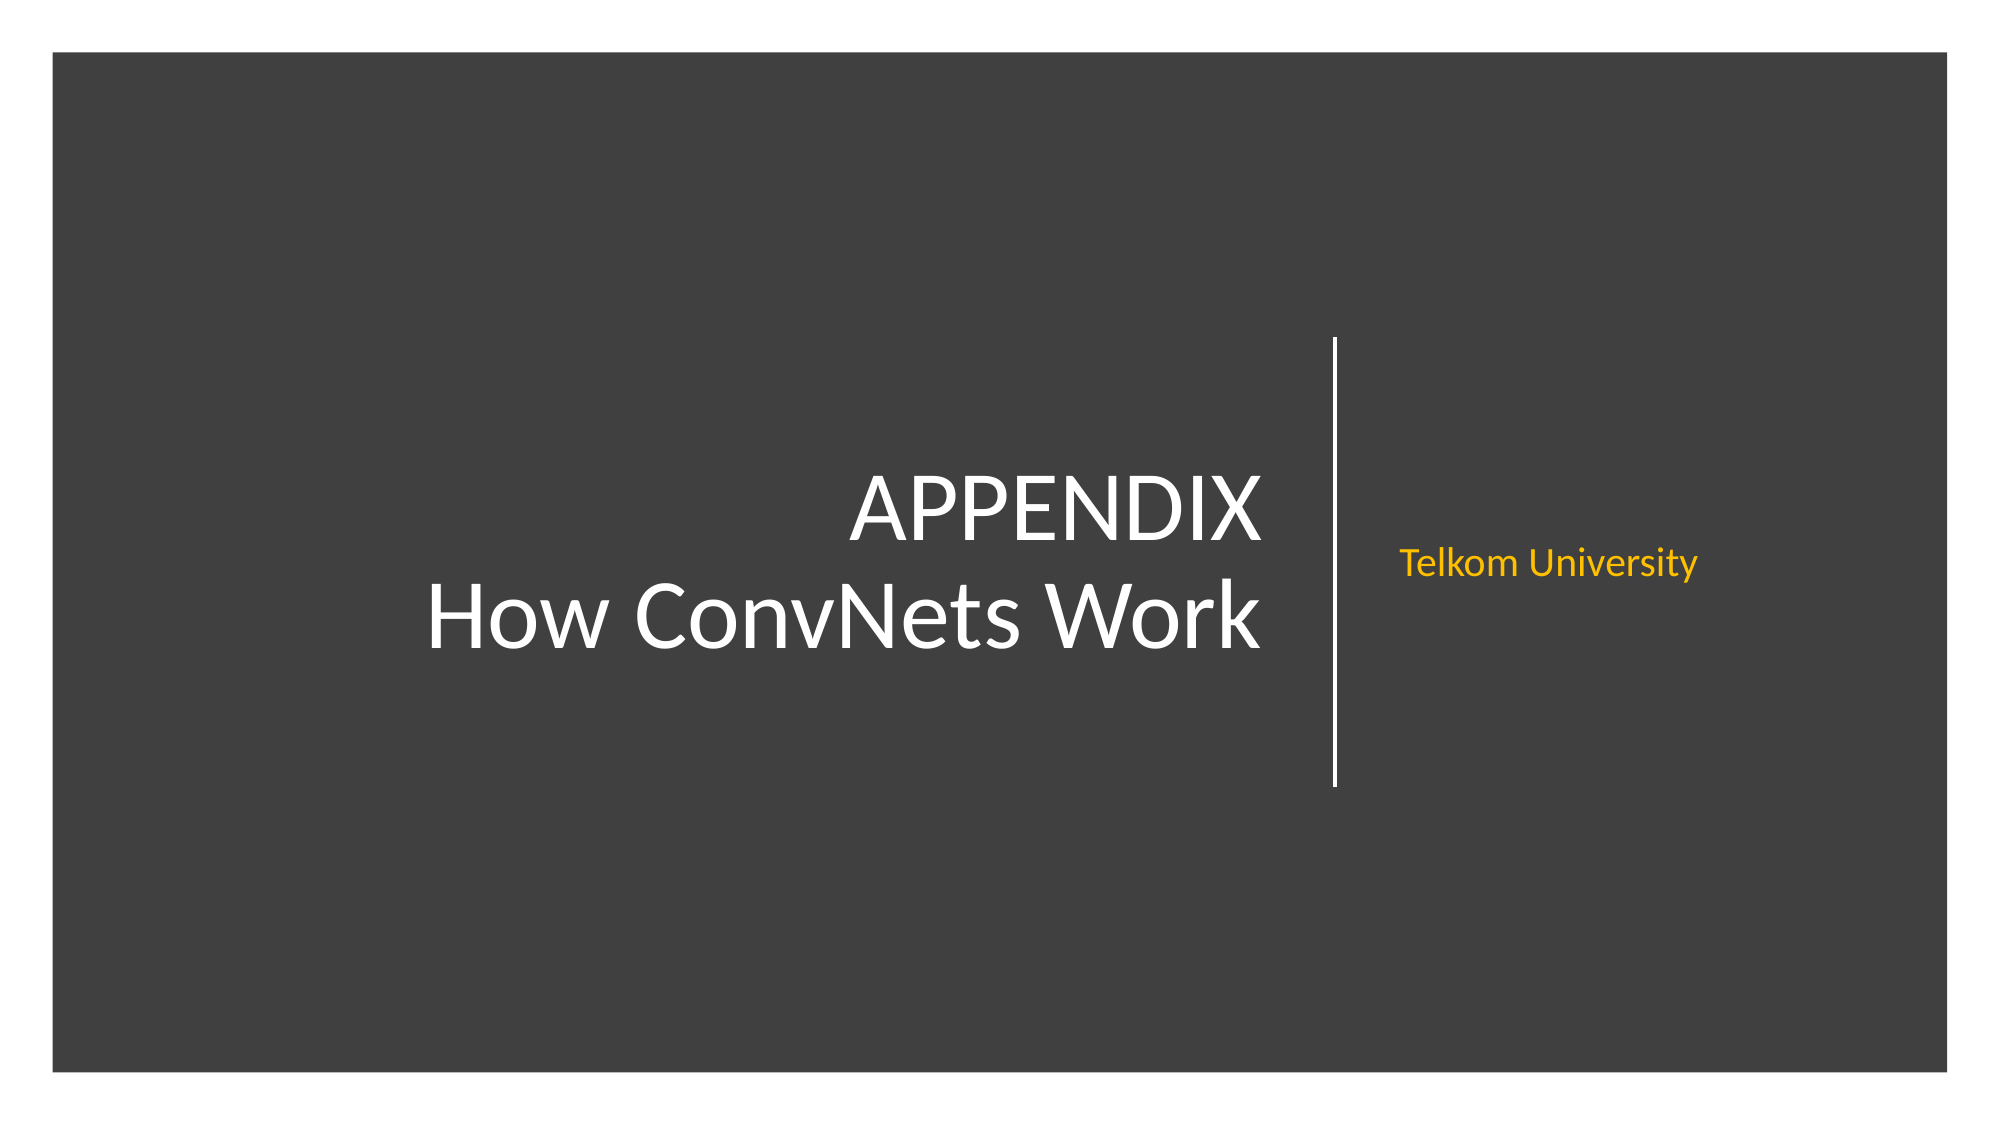

Telkom University
# APPENDIX How ConvNets Work